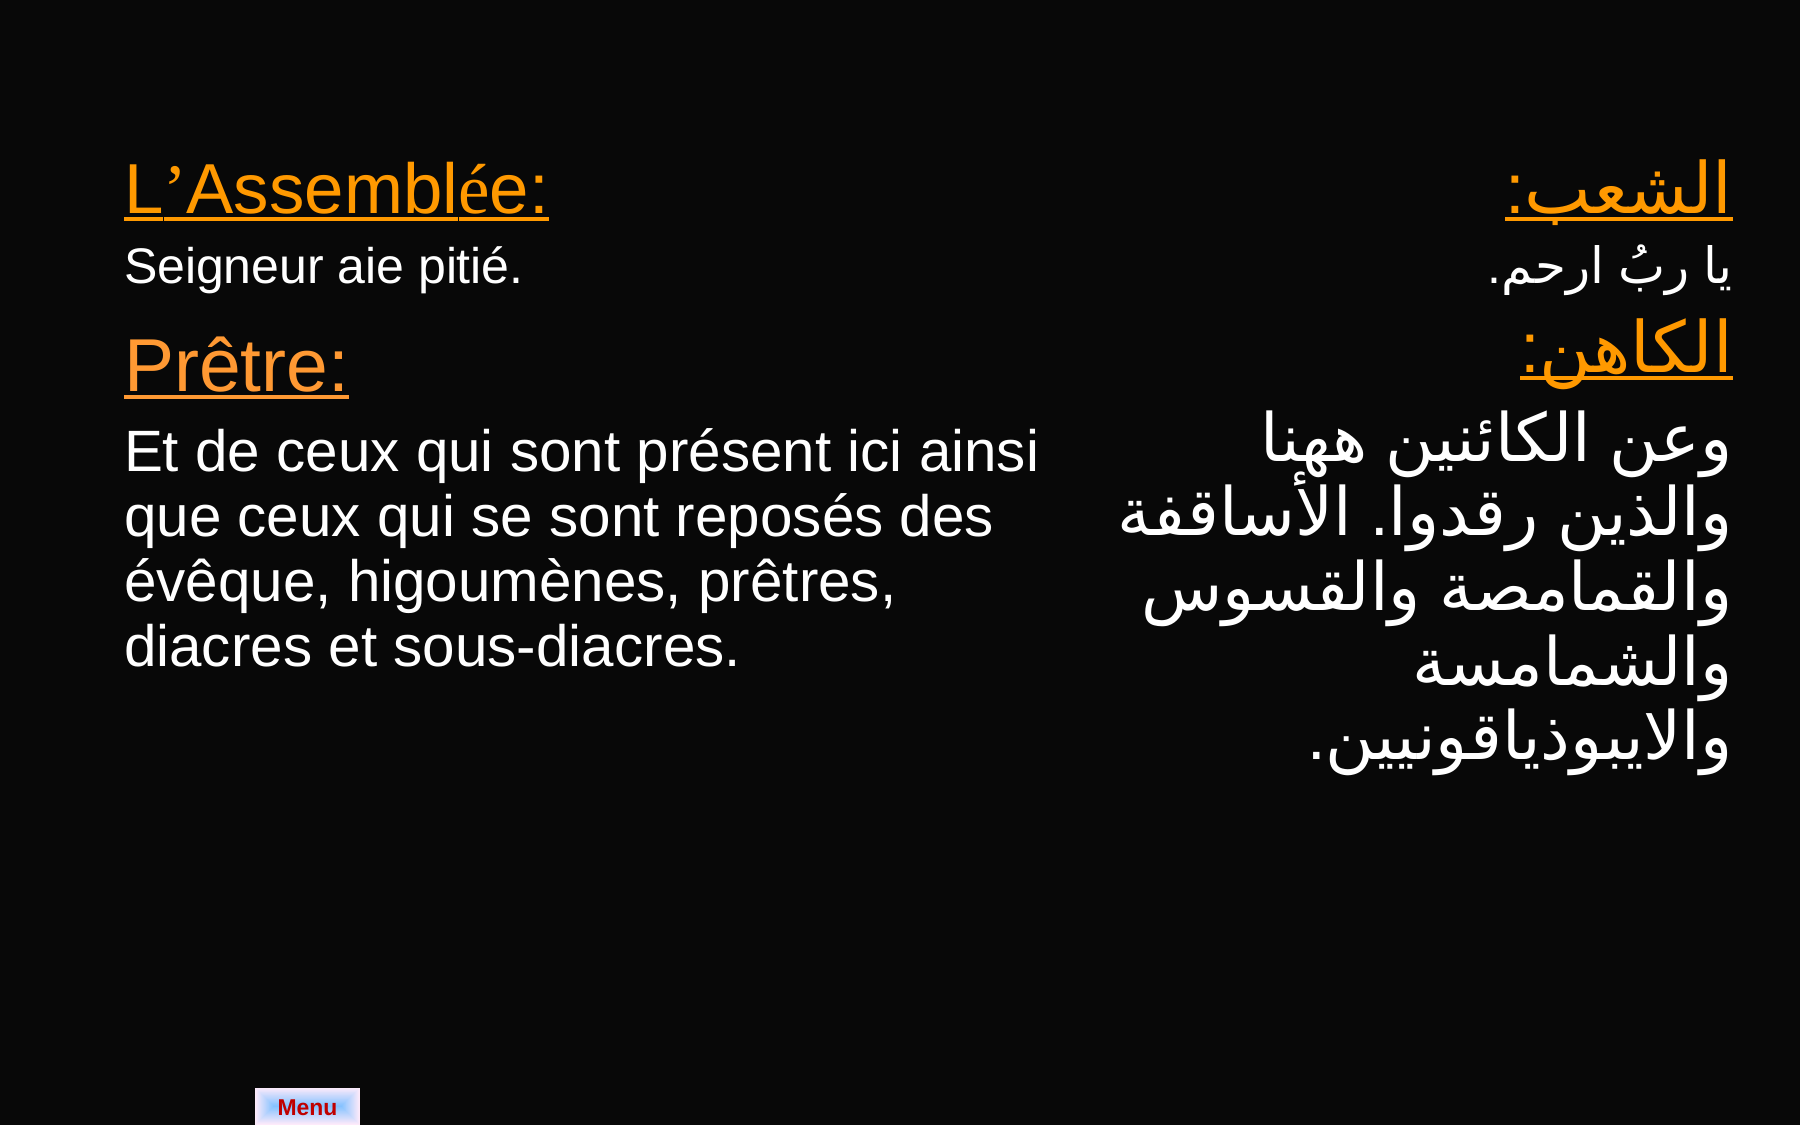

| L’Assemblée: Seigneur aie pitié. Prêtre: Et de ceux qui sont présent ici ainsi que ceux qui se sont reposés des évêque, higoumènes, prêtres, diacres et sous-diacres. | الشعب: يا ربُ ارحم. الكاهن: وعن الكائنين ههنا والذين رقدوا. الأساقفة والقمامصة والقسوس والشمامسة والايبوذياقونيين. |
| --- | --- |

Menu